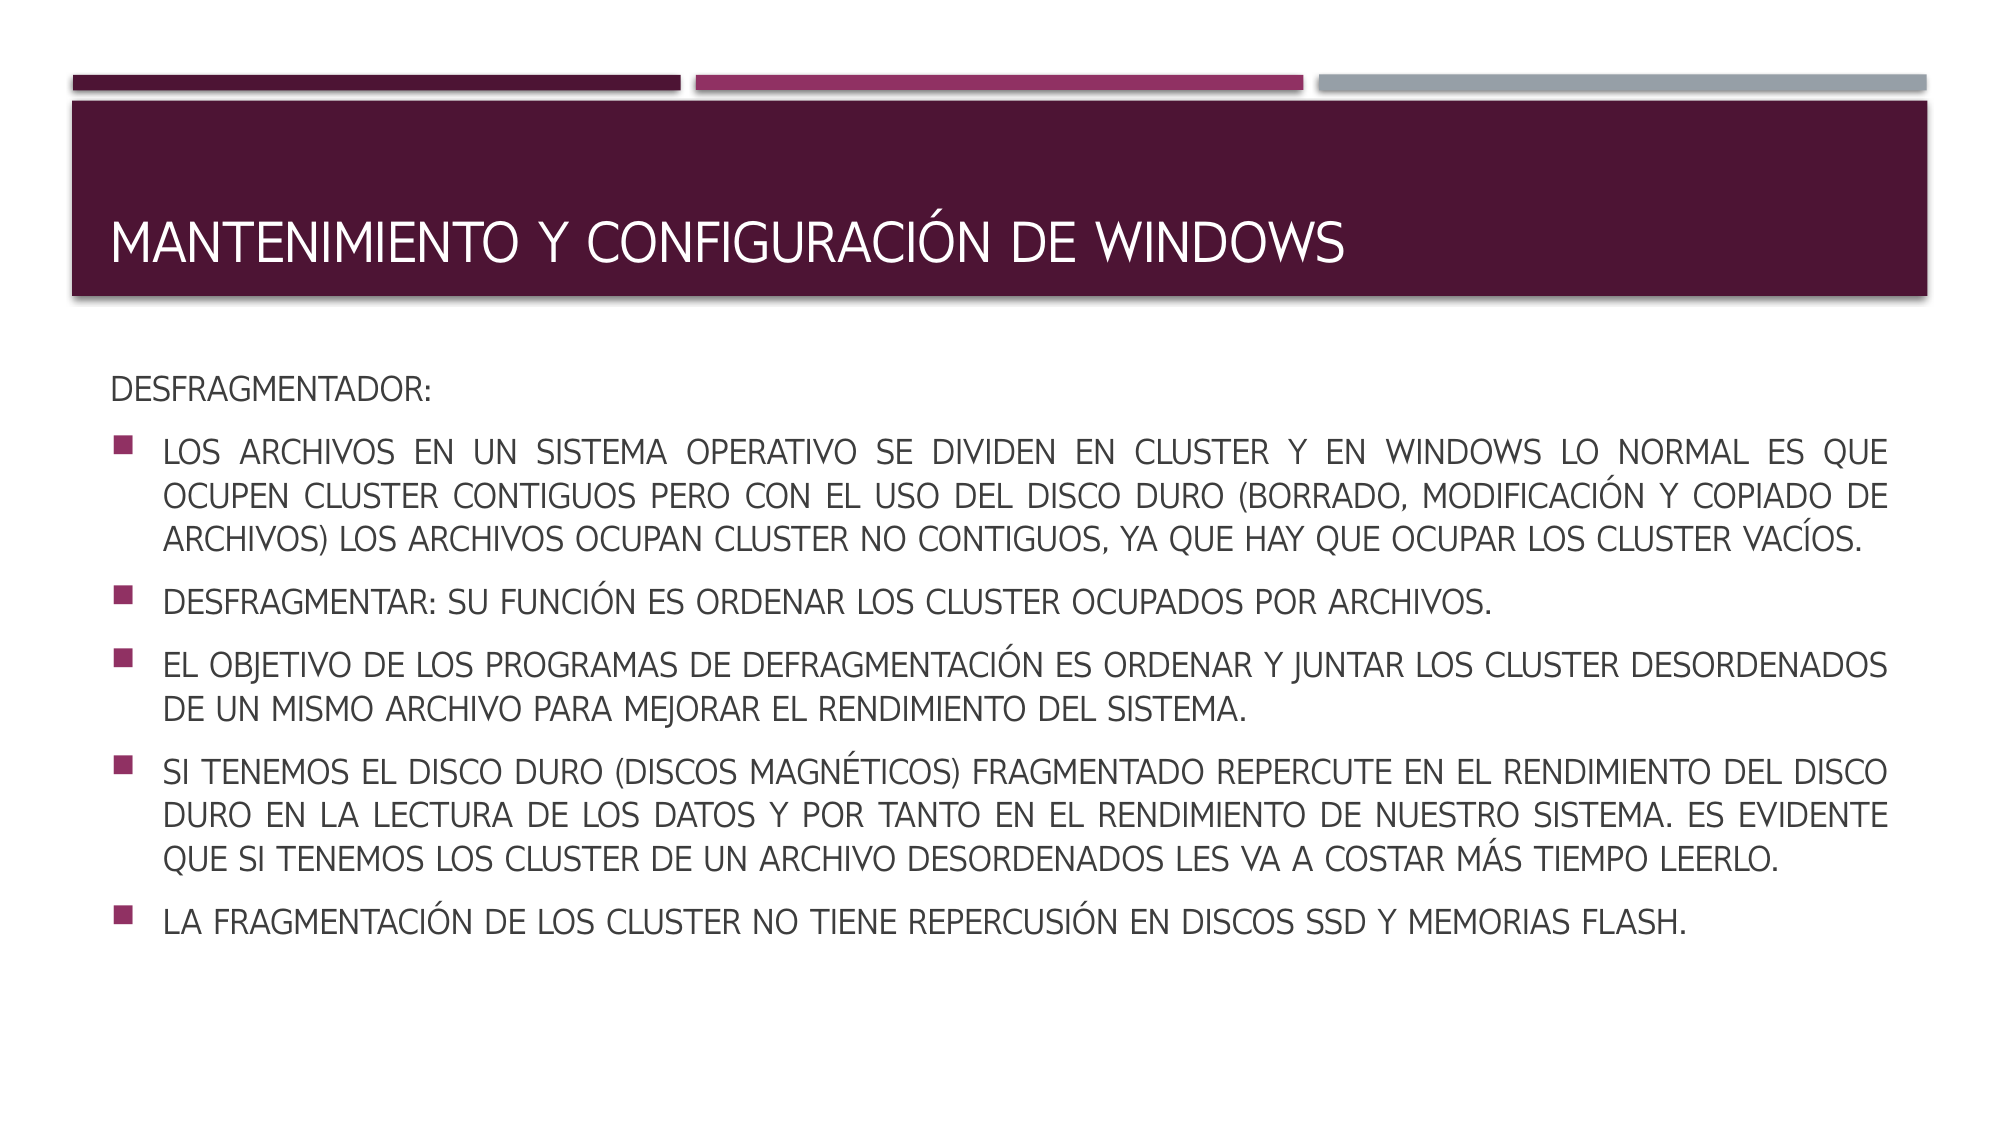

# MANTENIMIENTO Y CONFIGURACIÓN DE WINDOWS
DESFRAGMENTADOR:
LOS ARCHIVOS EN UN SISTEMA OPERATIVO SE DIVIDEN EN CLUSTER Y EN WINDOWS LO NORMAL ES QUE OCUPEN CLUSTER CONTIGUOS PERO CON EL USO DEL DISCO DURO (BORRADO, MODIFICACIÓN Y COPIADO DE ARCHIVOS) LOS ARCHIVOS OCUPAN CLUSTER NO CONTIGUOS, YA QUE HAY QUE OCUPAR LOS CLUSTER VACÍOS.
DESFRAGMENTAR: SU FUNCIÓN ES ORDENAR LOS CLUSTER OCUPADOS POR ARCHIVOS.
EL OBJETIVO DE LOS PROGRAMAS DE DEFRAGMENTACIÓN ES ORDENAR Y JUNTAR LOS CLUSTER DESORDENADOS DE UN MISMO ARCHIVO PARA MEJORAR EL RENDIMIENTO DEL SISTEMA.
SI TENEMOS EL DISCO DURO (DISCOS MAGNÉTICOS) FRAGMENTADO REPERCUTE EN EL RENDIMIENTO DEL DISCO DURO EN LA LECTURA DE LOS DATOS Y POR TANTO EN EL RENDIMIENTO DE NUESTRO SISTEMA. ES EVIDENTE QUE SI TENEMOS LOS CLUSTER DE UN ARCHIVO DESORDENADOS LES VA A COSTAR MÁS TIEMPO LEERLO.
LA FRAGMENTACIÓN DE LOS CLUSTER NO TIENE REPERCUSIÓN EN DISCOS SSD Y MEMORIAS FLASH.